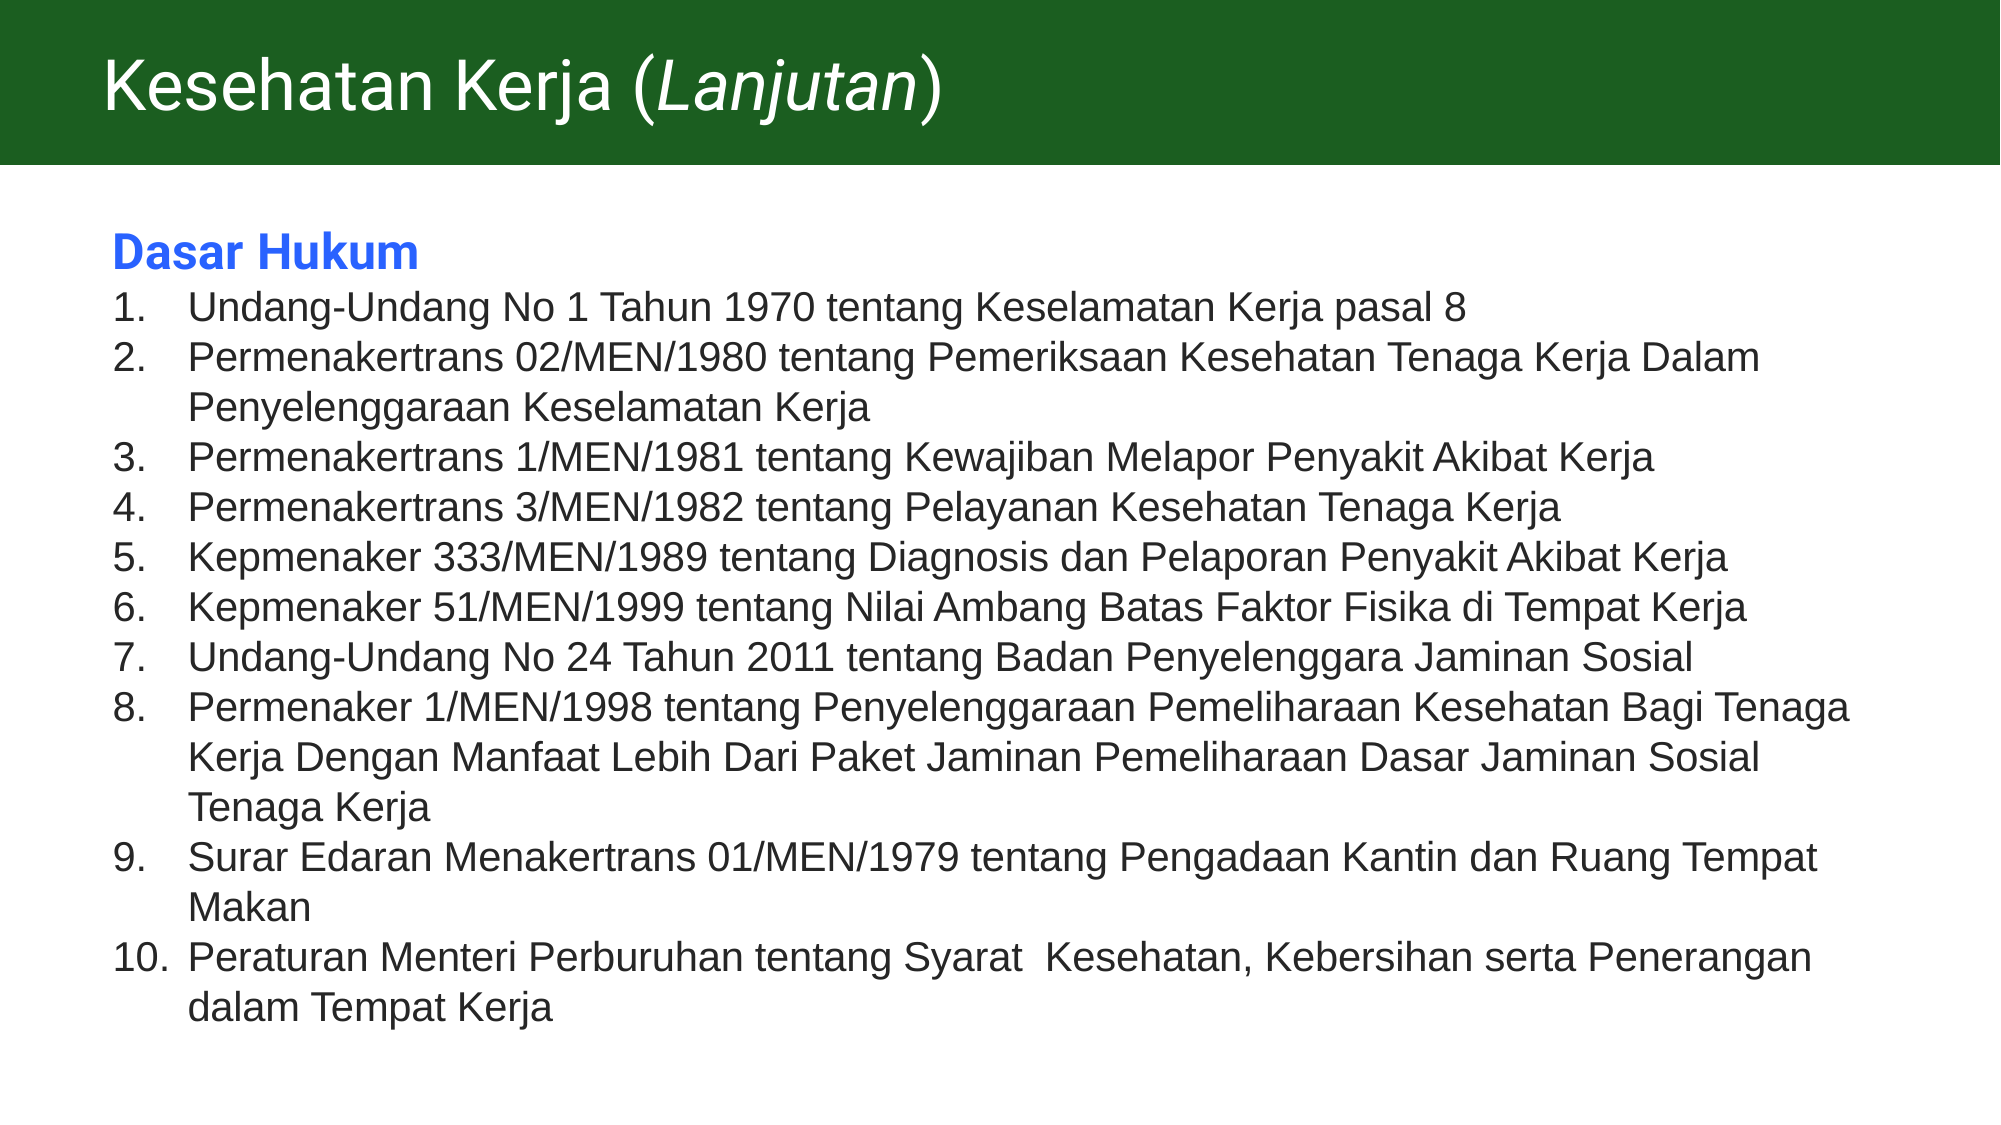

# Kesehatan Kerja (Lanjutan)
Dasar Hukum
Undang-Undang No 1 Tahun 1970 tentang Keselamatan Kerja pasal 8
Permenakertrans 02/MEN/1980 tentang Pemeriksaan Kesehatan Tenaga Kerja Dalam Penyelenggaraan Keselamatan Kerja
Permenakertrans 1/MEN/1981 tentang Kewajiban Melapor Penyakit Akibat Kerja
Permenakertrans 3/MEN/1982 tentang Pelayanan Kesehatan Tenaga Kerja
Kepmenaker 333/MEN/1989 tentang Diagnosis dan Pelaporan Penyakit Akibat Kerja
Kepmenaker 51/MEN/1999 tentang Nilai Ambang Batas Faktor Fisika di Tempat Kerja
Undang-Undang No 24 Tahun 2011 tentang Badan Penyelenggara Jaminan Sosial
Permenaker 1/MEN/1998 tentang Penyelenggaraan Pemeliharaan Kesehatan Bagi Tenaga Kerja Dengan Manfaat Lebih Dari Paket Jaminan Pemeliharaan Dasar Jaminan Sosial Tenaga Kerja
Surar Edaran Menakertrans 01/MEN/1979 tentang Pengadaan Kantin dan Ruang Tempat Makan
Peraturan Menteri Perburuhan tentang Syarat  Kesehatan, Kebersihan serta Penerangan dalam Tempat Kerja